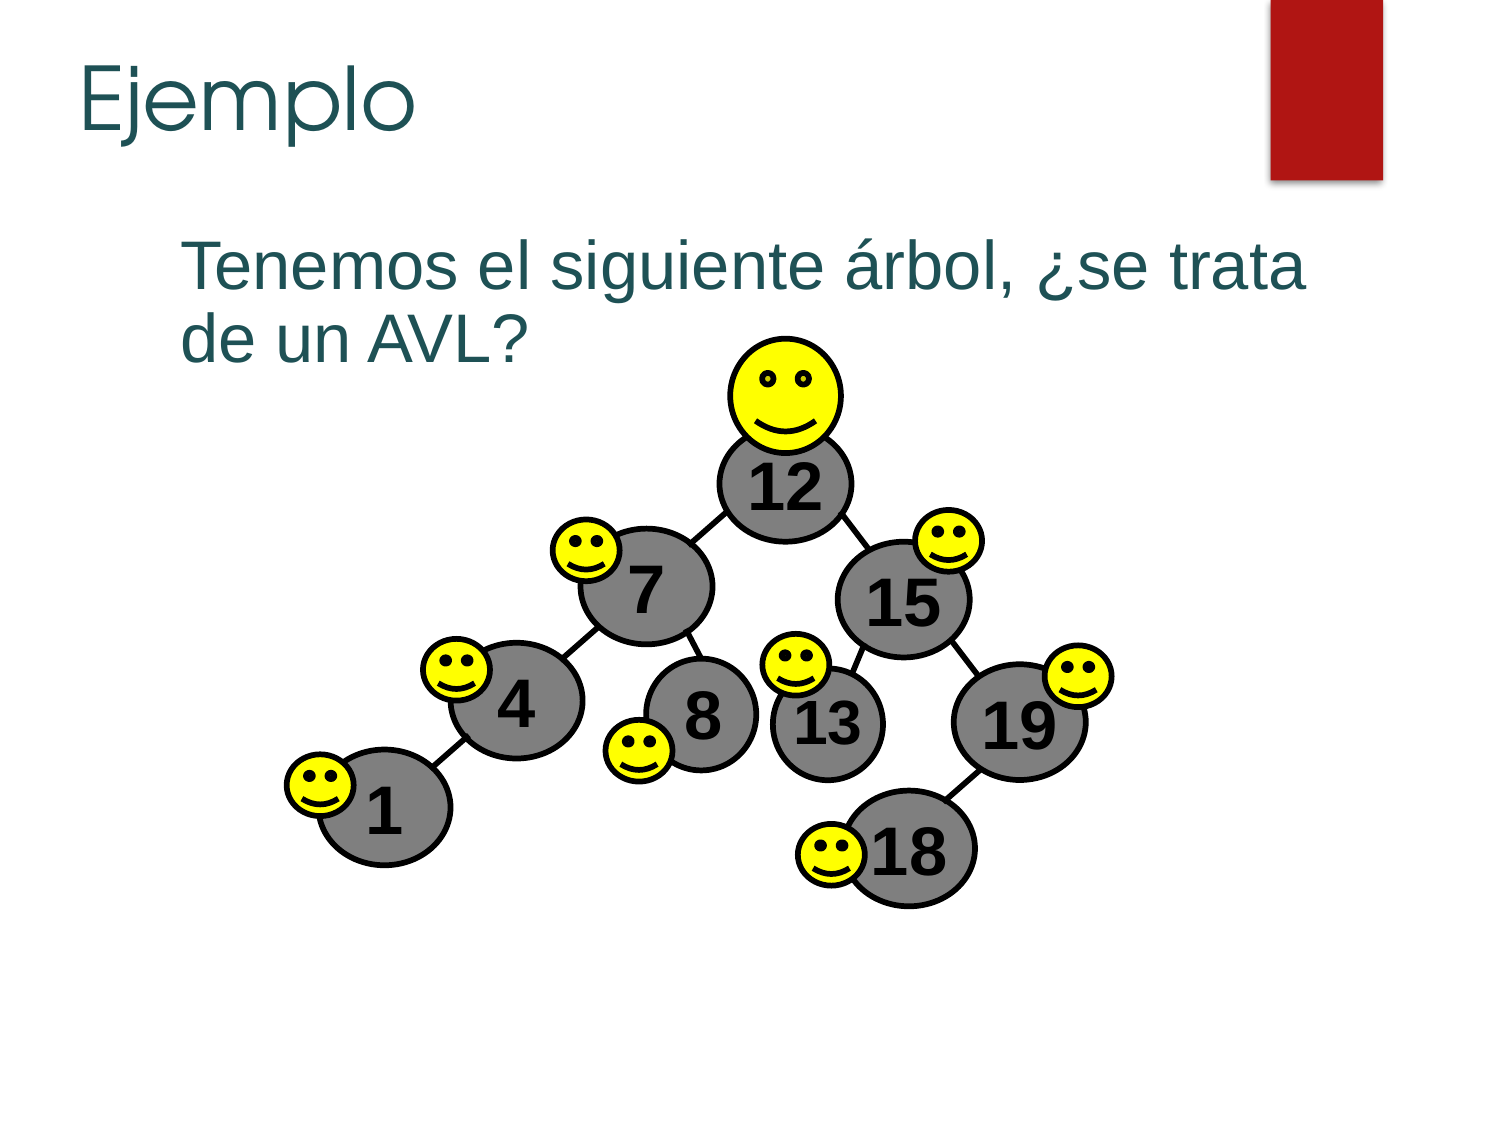

Ejemplo
# Tenemos el siguiente árbol, ¿se trata de un AVL?

12

7

15

4

8

19
13

1

18